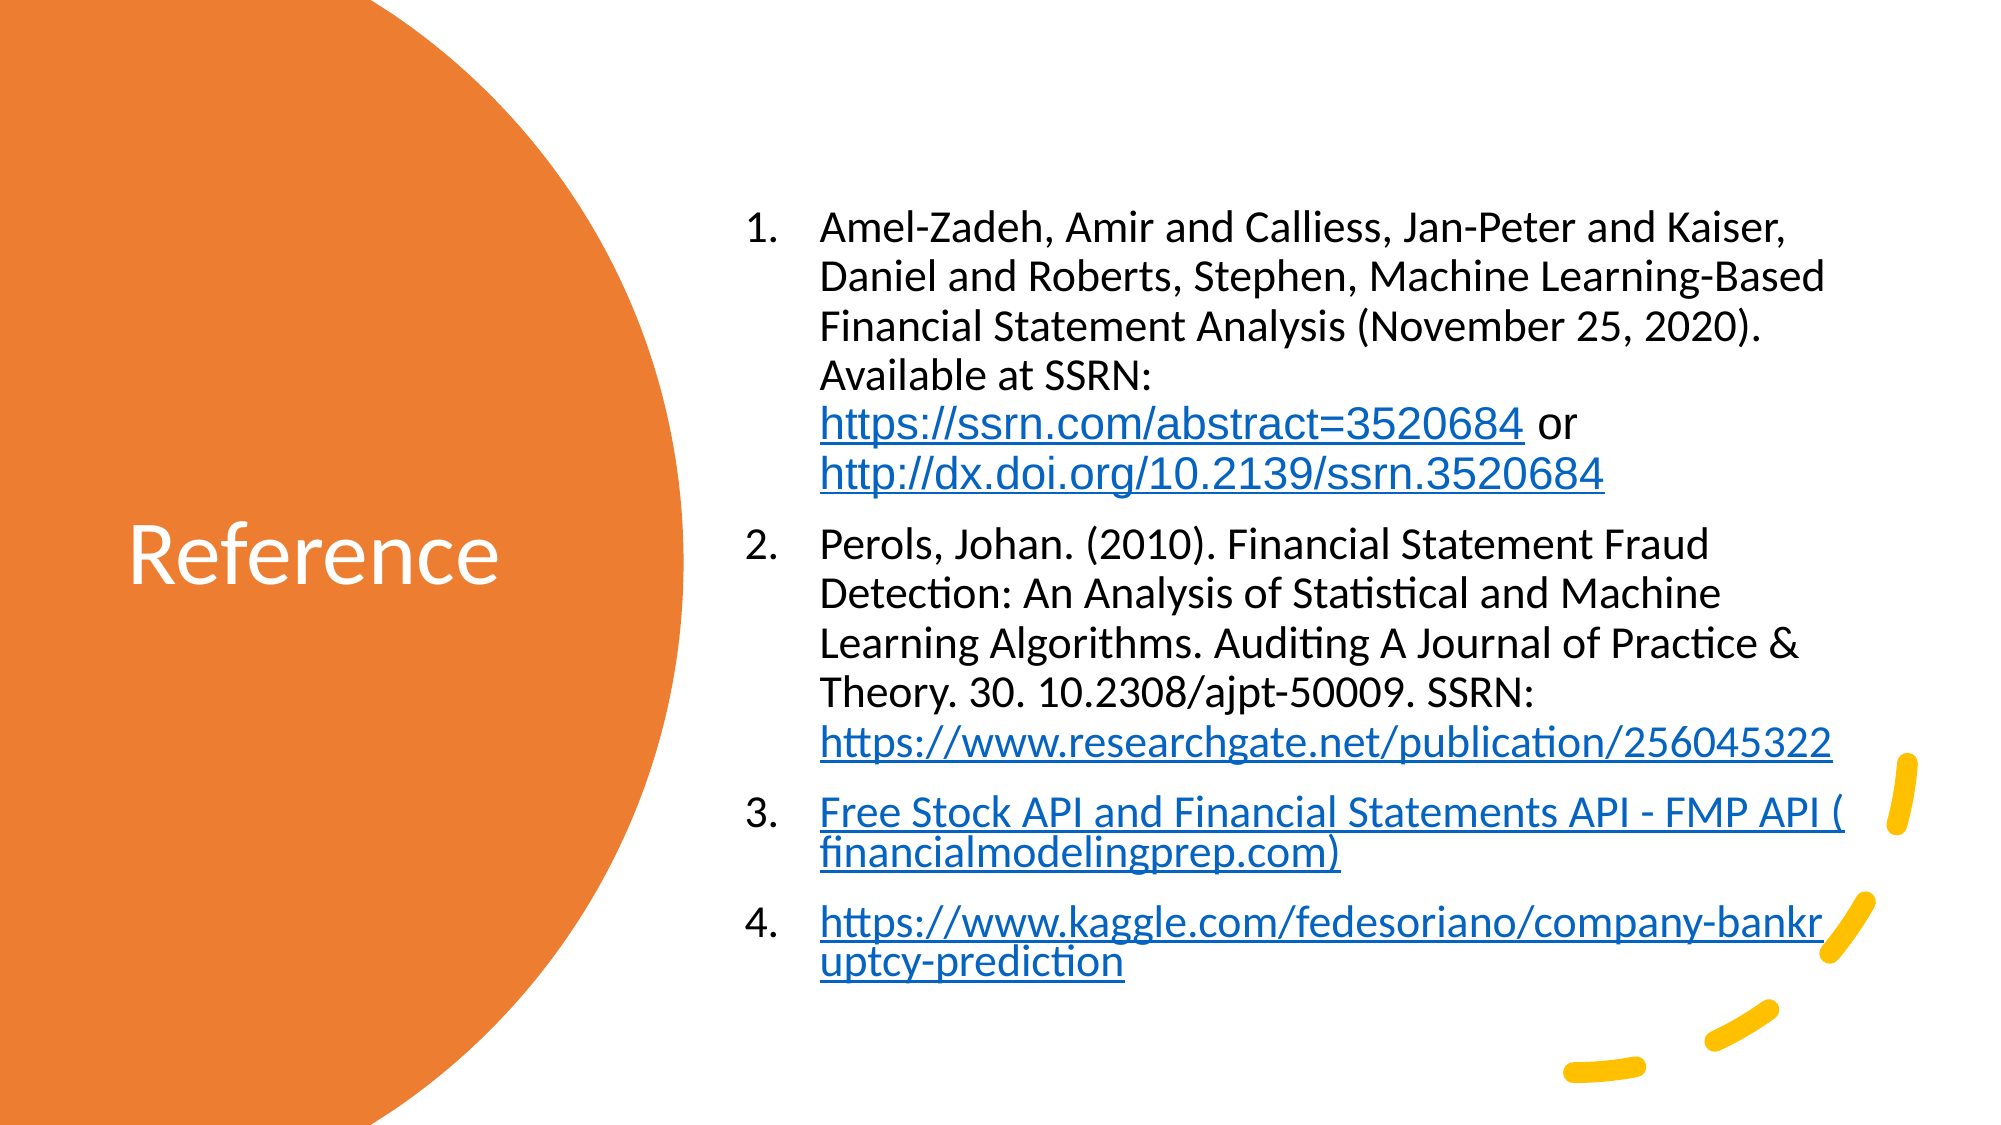

Amel-Zadeh, Amir and Calliess, Jan-Peter and Kaiser, Daniel and Roberts, Stephen, Machine Learning-Based Financial Statement Analysis (November 25, 2020). Available at SSRN: https://ssrn.com/abstract=3520684 or http://dx.doi.org/10.2139/ssrn.3520684
Perols, Johan. (2010). Financial Statement Fraud Detection: An Analysis of Statistical and Machine Learning Algorithms. Auditing A Journal of Practice & Theory. 30. 10.2308/ajpt-50009. SSRN: https://www.researchgate.net/publication/256045322
Free Stock API and Financial Statements API - FMP API (financialmodelingprep.com)
https://www.kaggle.com/fedesoriano/company-bankruptcy-prediction
# Reference